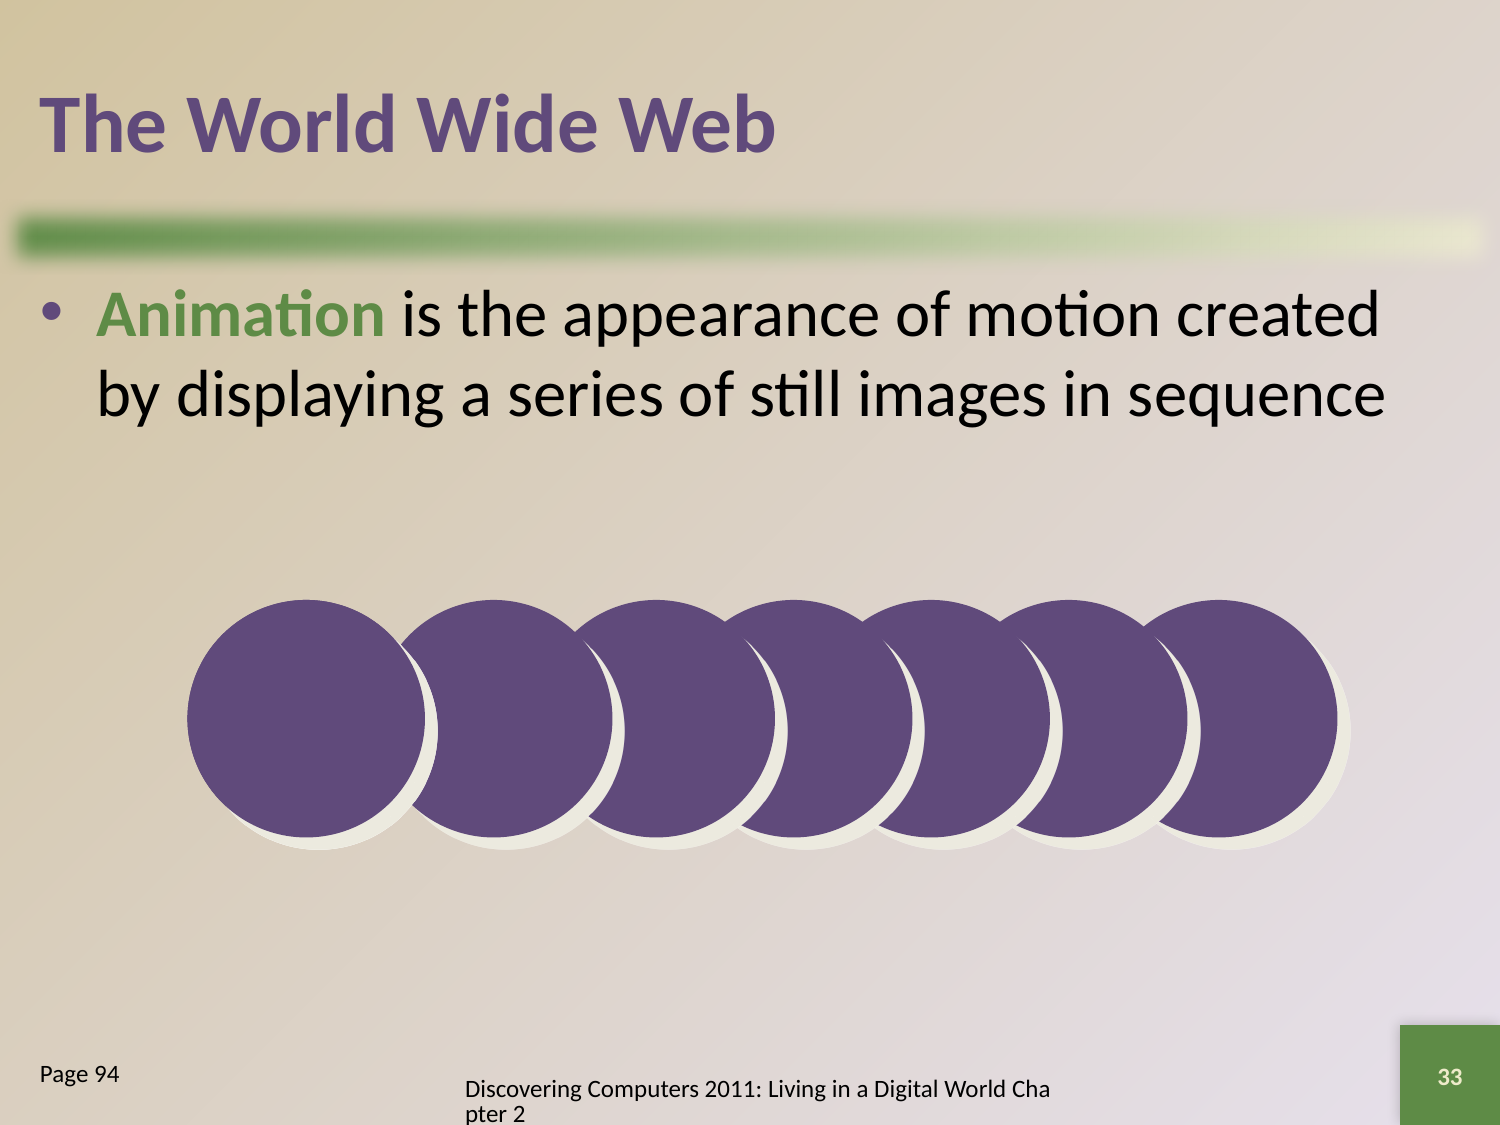

# The World Wide Web
Animation is the appearance of motion created by displaying a series of still images in sequence

33
Page 94
Discovering Computers 2011: Living in a Digital World Chapter 2